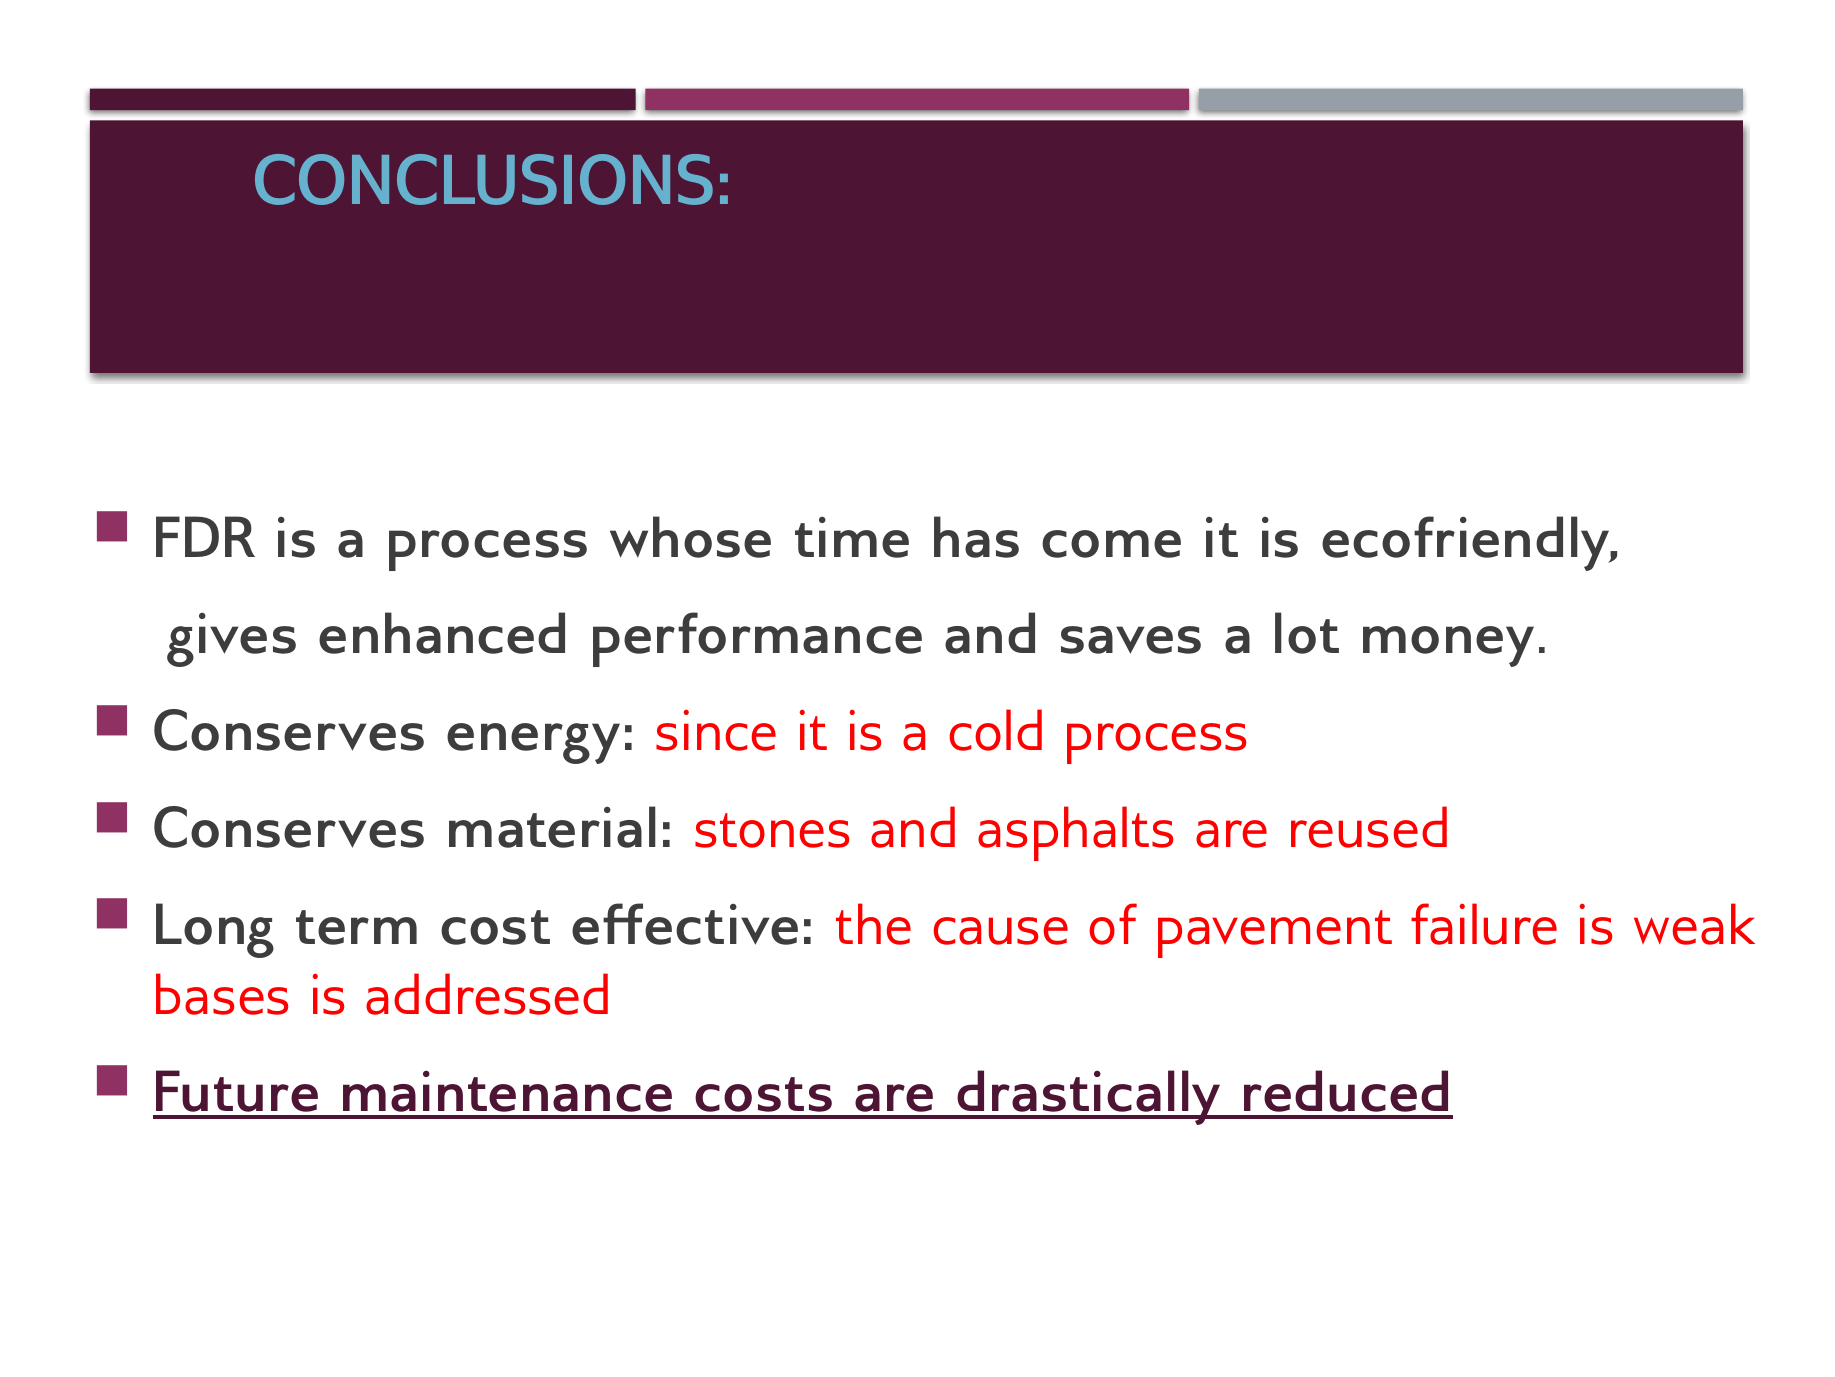

# Conclusions:
FDR is a process whose time has come it is ecofriendly,
    gives enhanced performance and saves a lot money.
Conserves energy: since it is a cold process
Conserves material: stones and asphalts are reused
Long term cost effective: the cause of pavement failure is weak bases is addressed
Future maintenance costs are drastically reduced